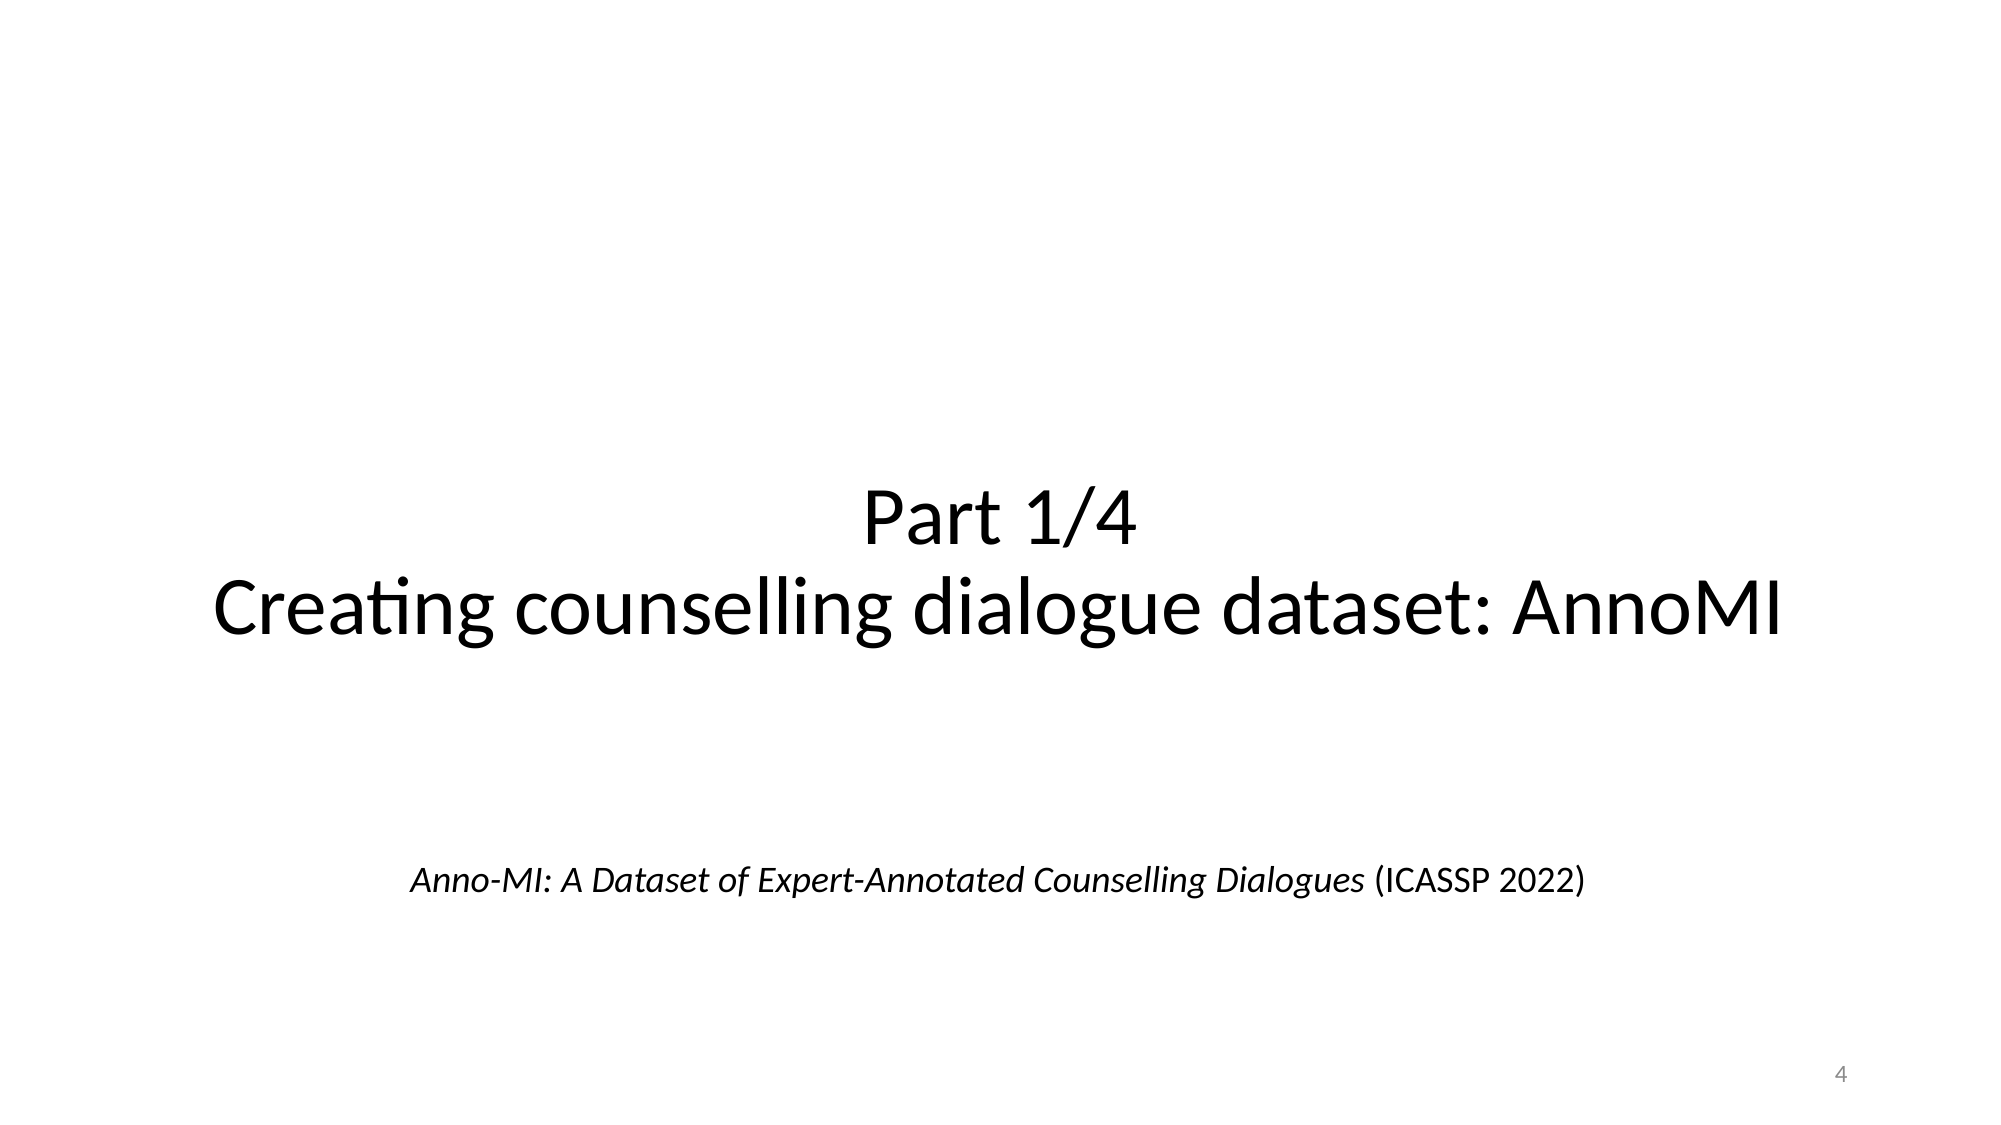

#
Part 1/4
Creating counselling dialogue dataset: AnnoMI
Anno-MI: A Dataset of Expert-Annotated Counselling Dialogues (ICASSP 2022)
4